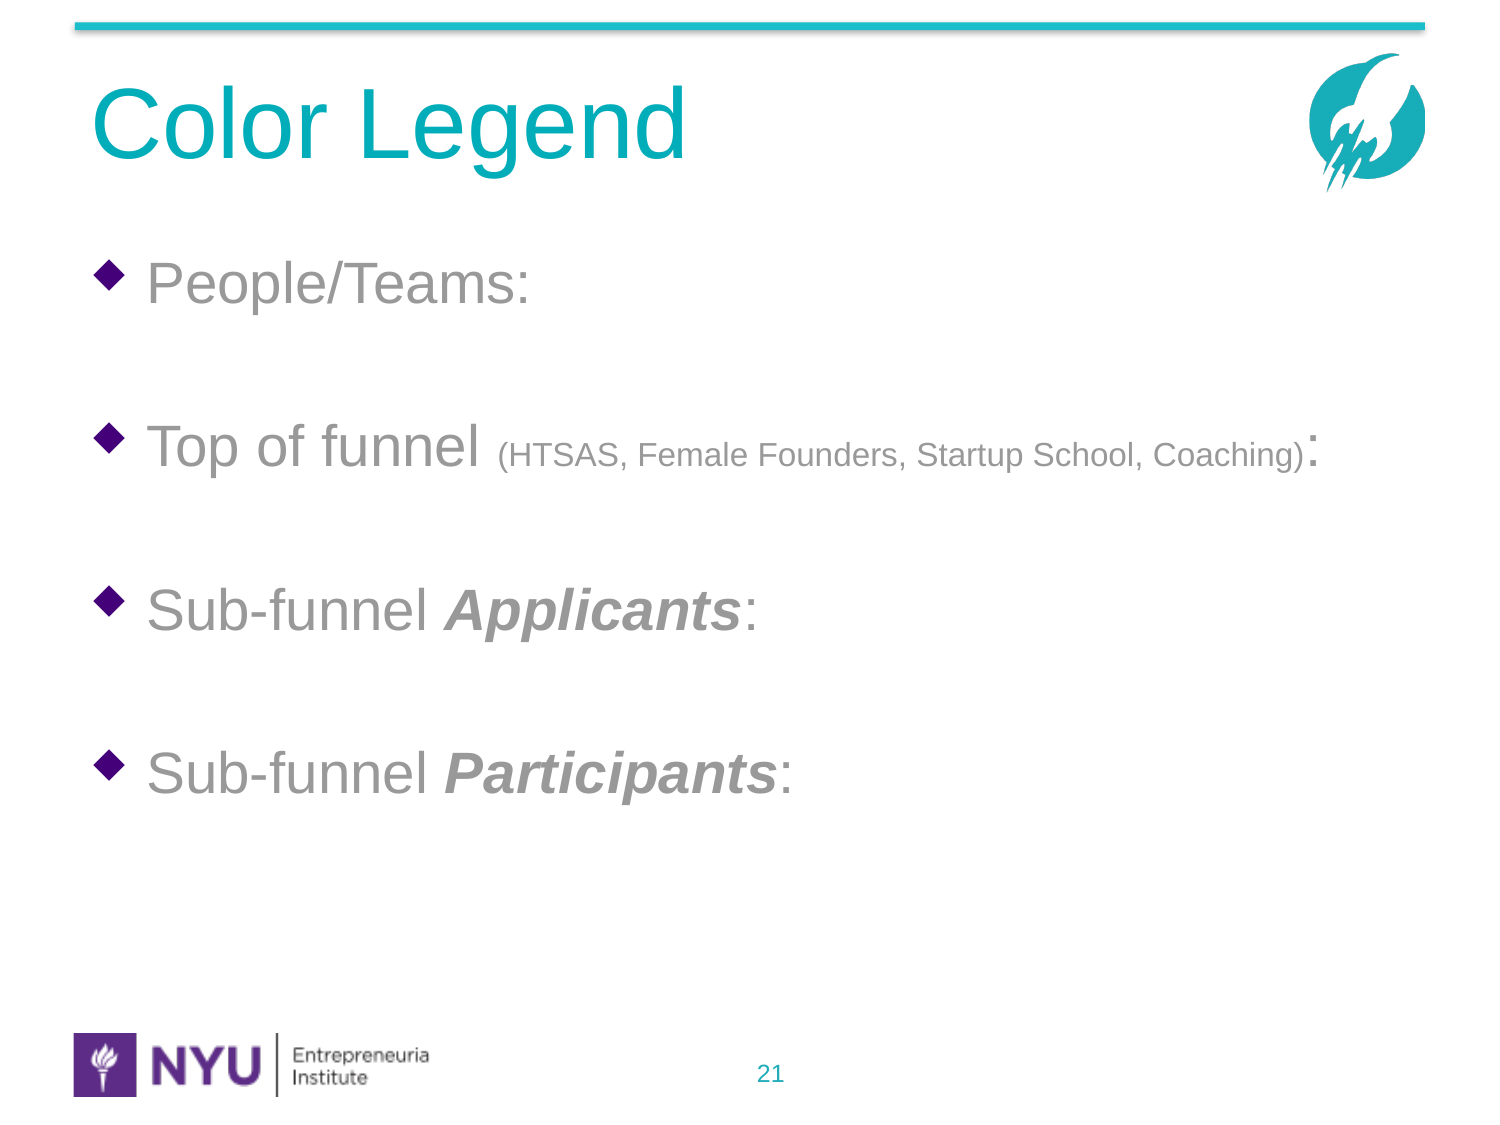

# Color Legend
People/Teams:

Top of funnel (HTSAS, Female Founders, Startup School, Coaching):

Sub-funnel Applicants:

Sub-funnel Participants:

21